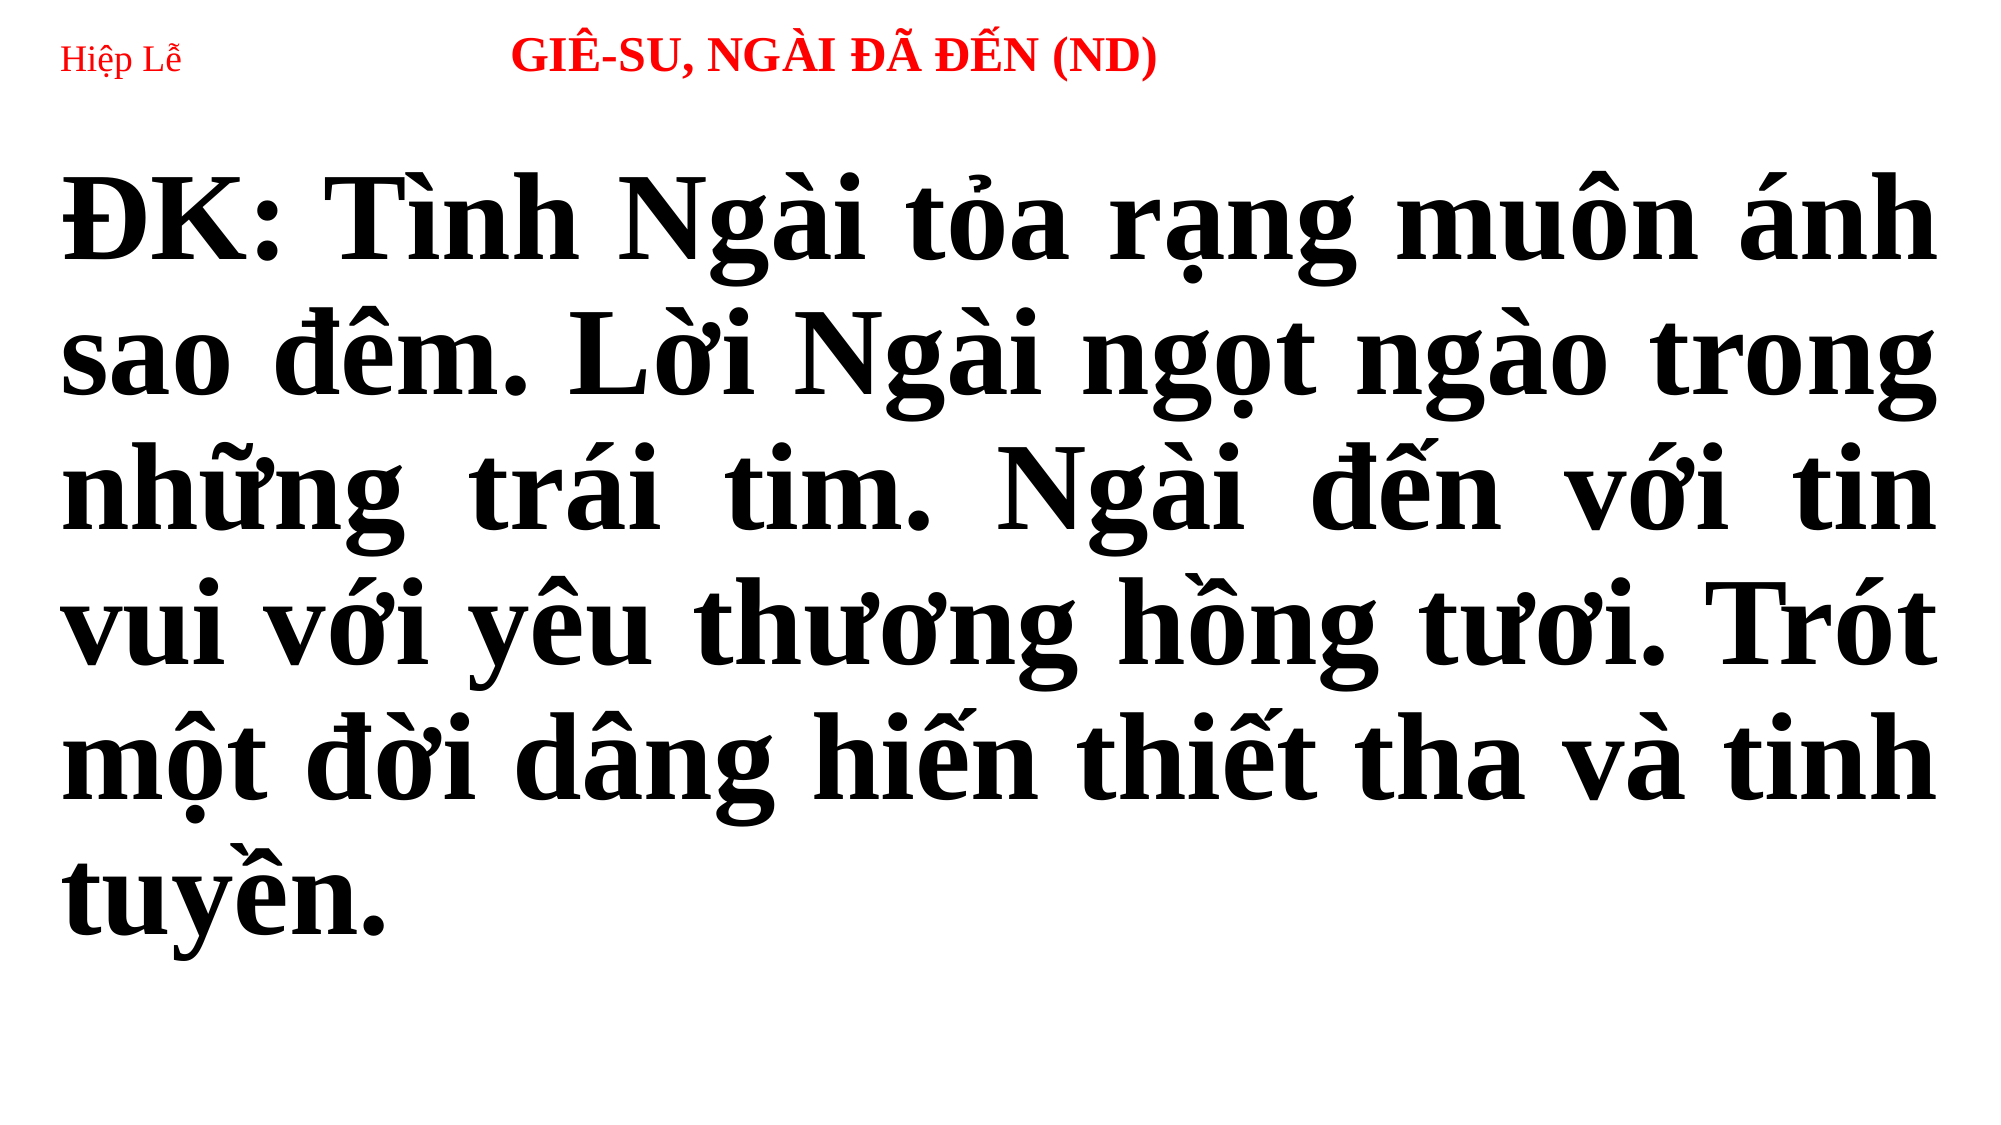

# Hiệp Lễ                    	GIÊ-SU, NGÀI ĐÃ ĐẾN (ND)
ĐK: Tình Ngài tỏa rạng muôn ánh sao đêm. Lời Ngài ngọt ngào trong những trái tim. Ngài đến với tin vui với yêu thương hồng tươi. Trót một đời dâng hiến thiết tha và tinh tuyền.